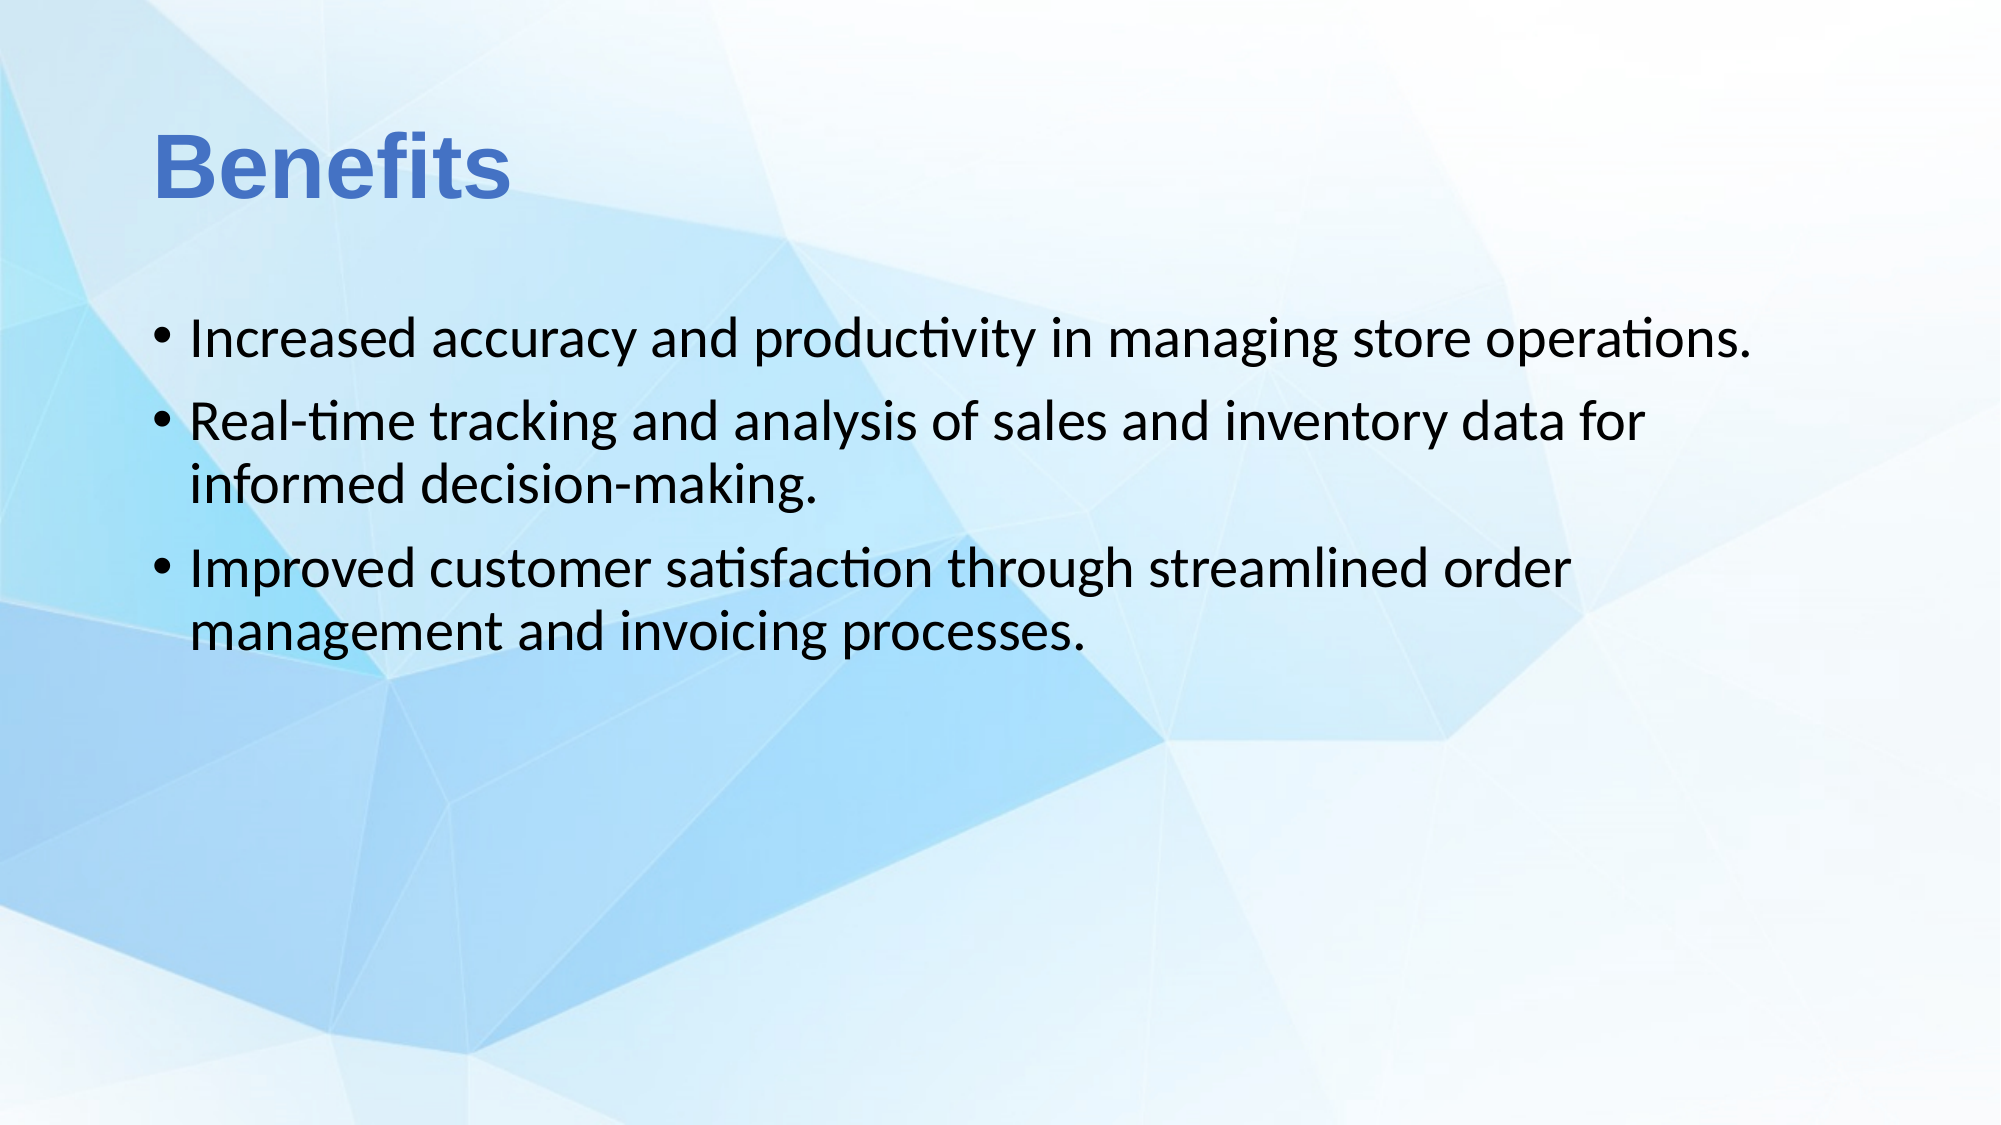

# Benefits
Increased accuracy and productivity in managing store operations.
Real-time tracking and analysis of sales and inventory data for informed decision-making.
Improved customer satisfaction through streamlined order management and invoicing processes.